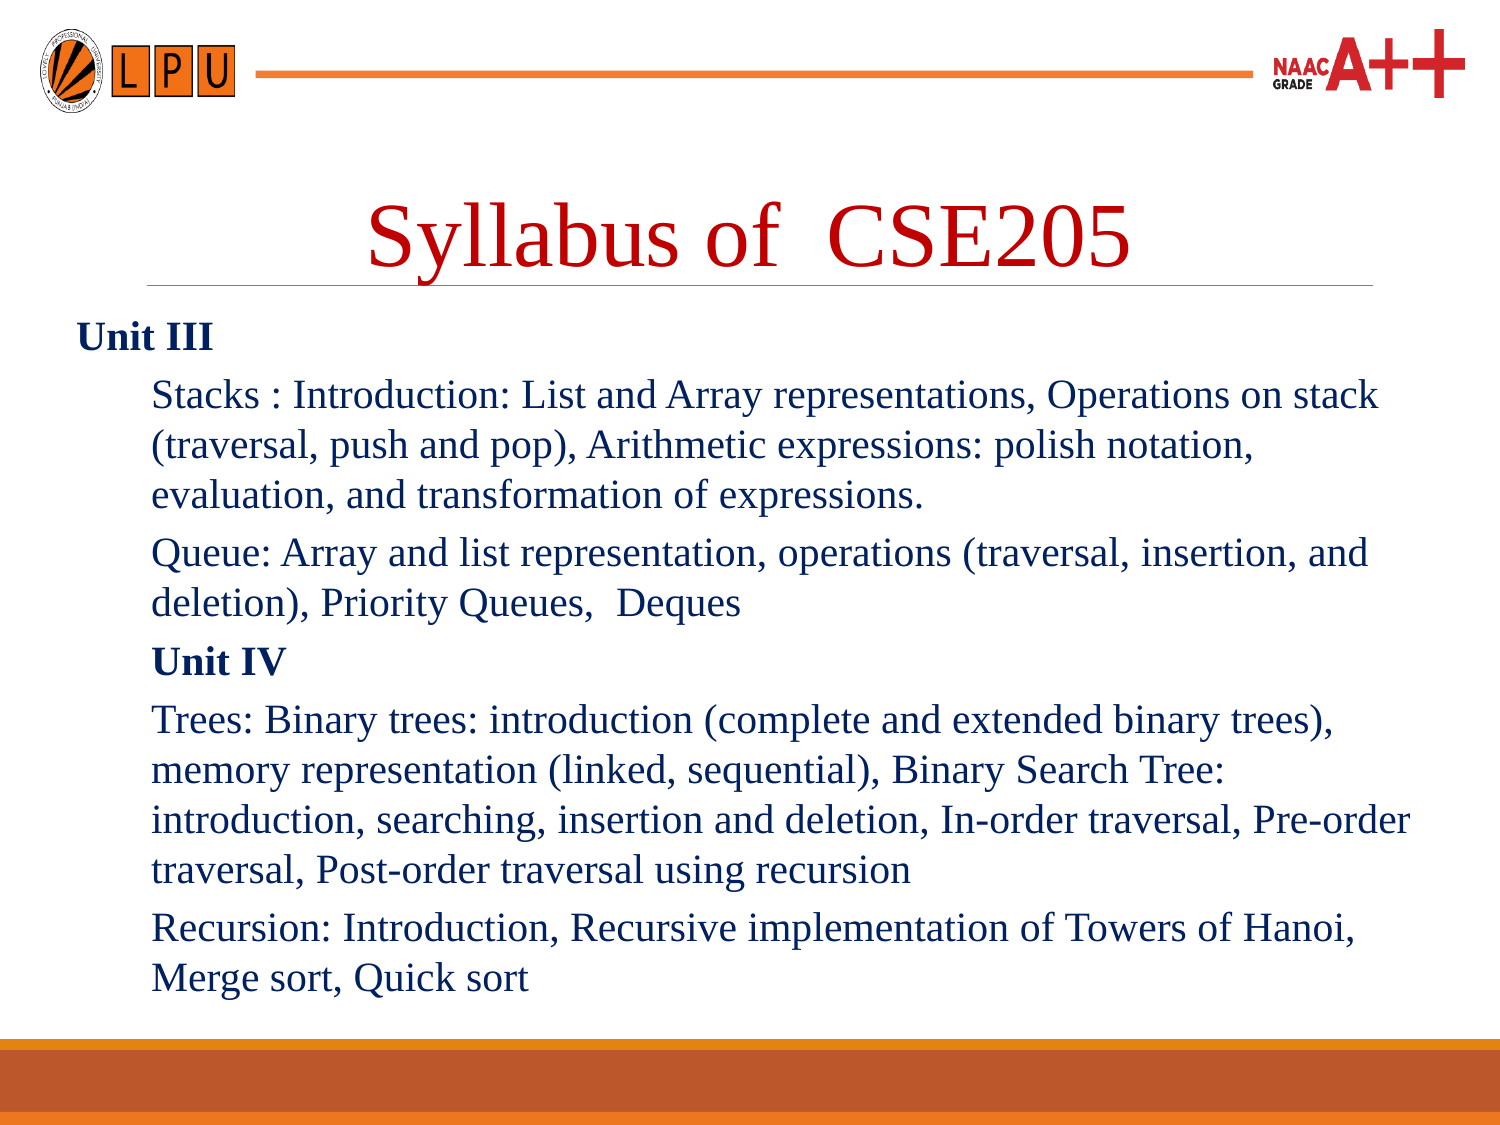

# Syllabus of  CSE205
Unit III
Stacks : Introduction: List and Array representations, Operations on stack (traversal, push and pop), Arithmetic expressions: polish notation, evaluation, and transformation of expressions.
Queue: Array and list representation, operations (traversal, insertion, and deletion), Priority Queues,  Deques
Unit IV
Trees: Binary trees: introduction (complete and extended binary trees), memory representation (linked, sequential), Binary Search Tree: introduction, searching, insertion and deletion, In-order traversal, Pre-order traversal, Post-order traversal using recursion
Recursion: Introduction, Recursive implementation of Towers of Hanoi, Merge sort, Quick sort